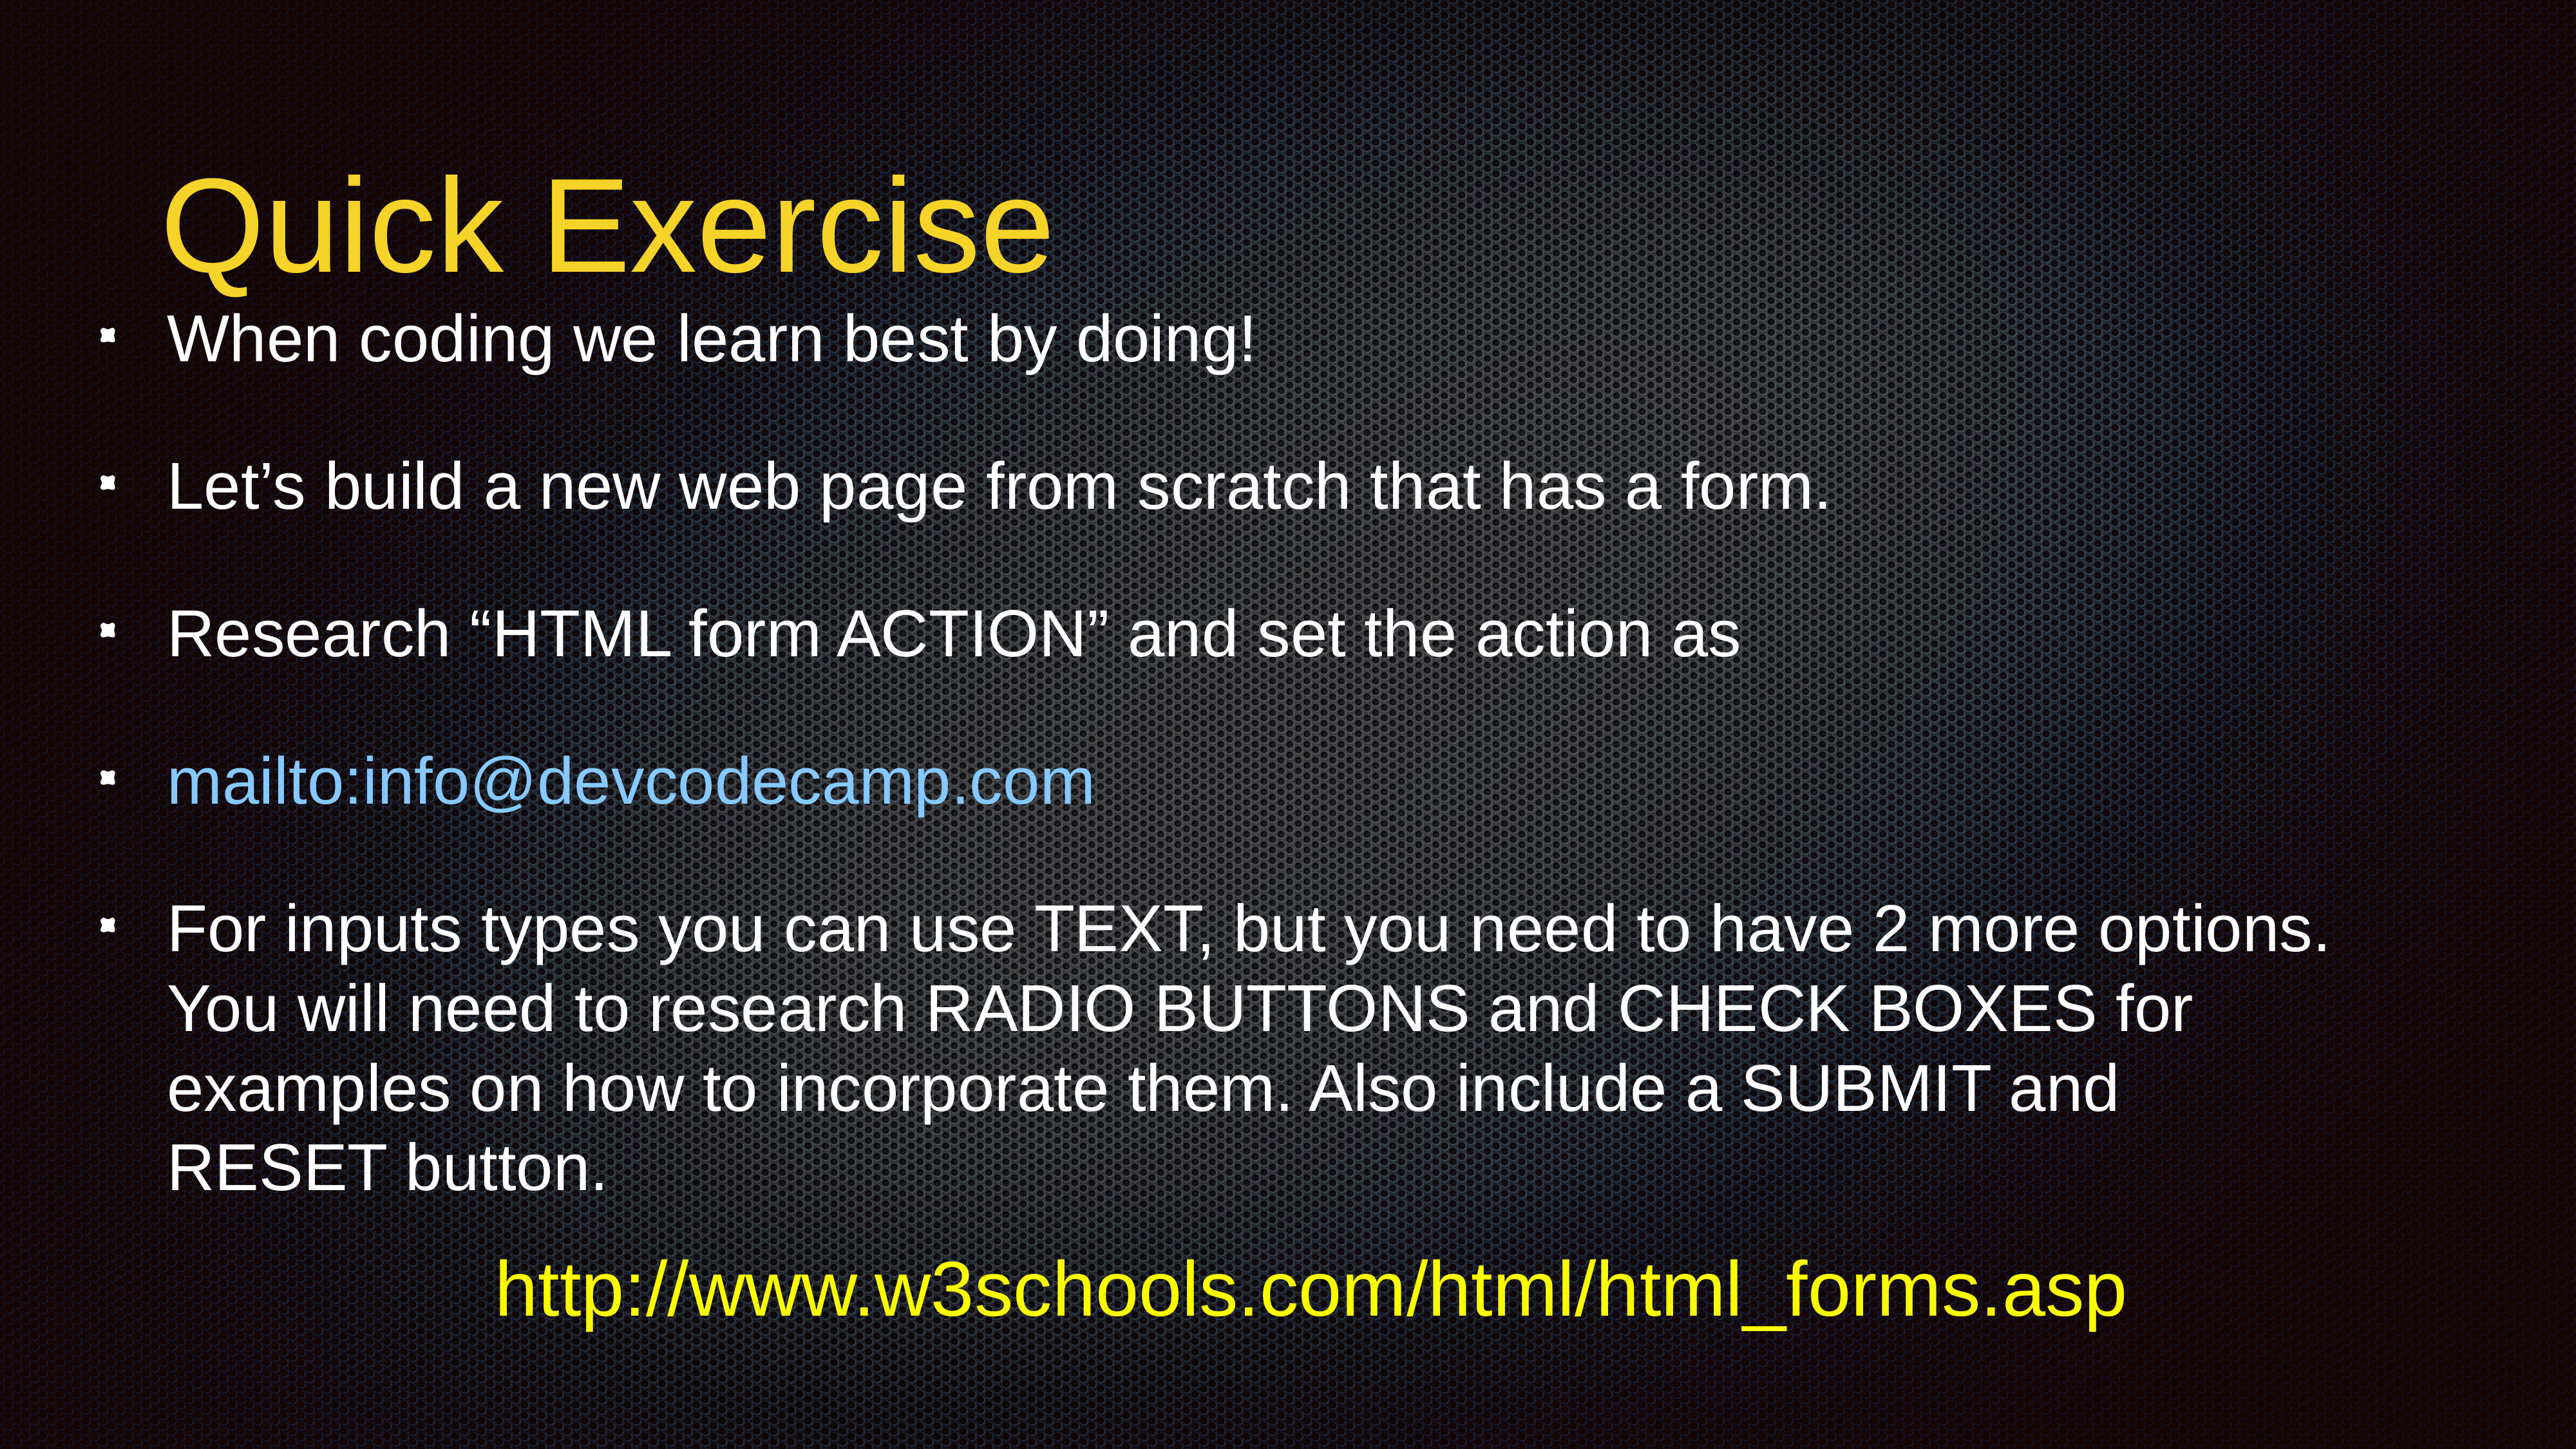

# Quick Exercise
When coding we learn best by doing!
Let’s build a new web page from scratch that has a form.
Research “HTML form ACTION” and set the action as
mailto:info@devcodecamp.com
For inputs types you can use TEXT, but you need to have 2 more options. You will need to research RADIO BUTTONS and CHECK BOXES for examples on how to incorporate them. Also include a SUBMIT and RESET button.

http://www.w3schools.com/html/html_forms.asp